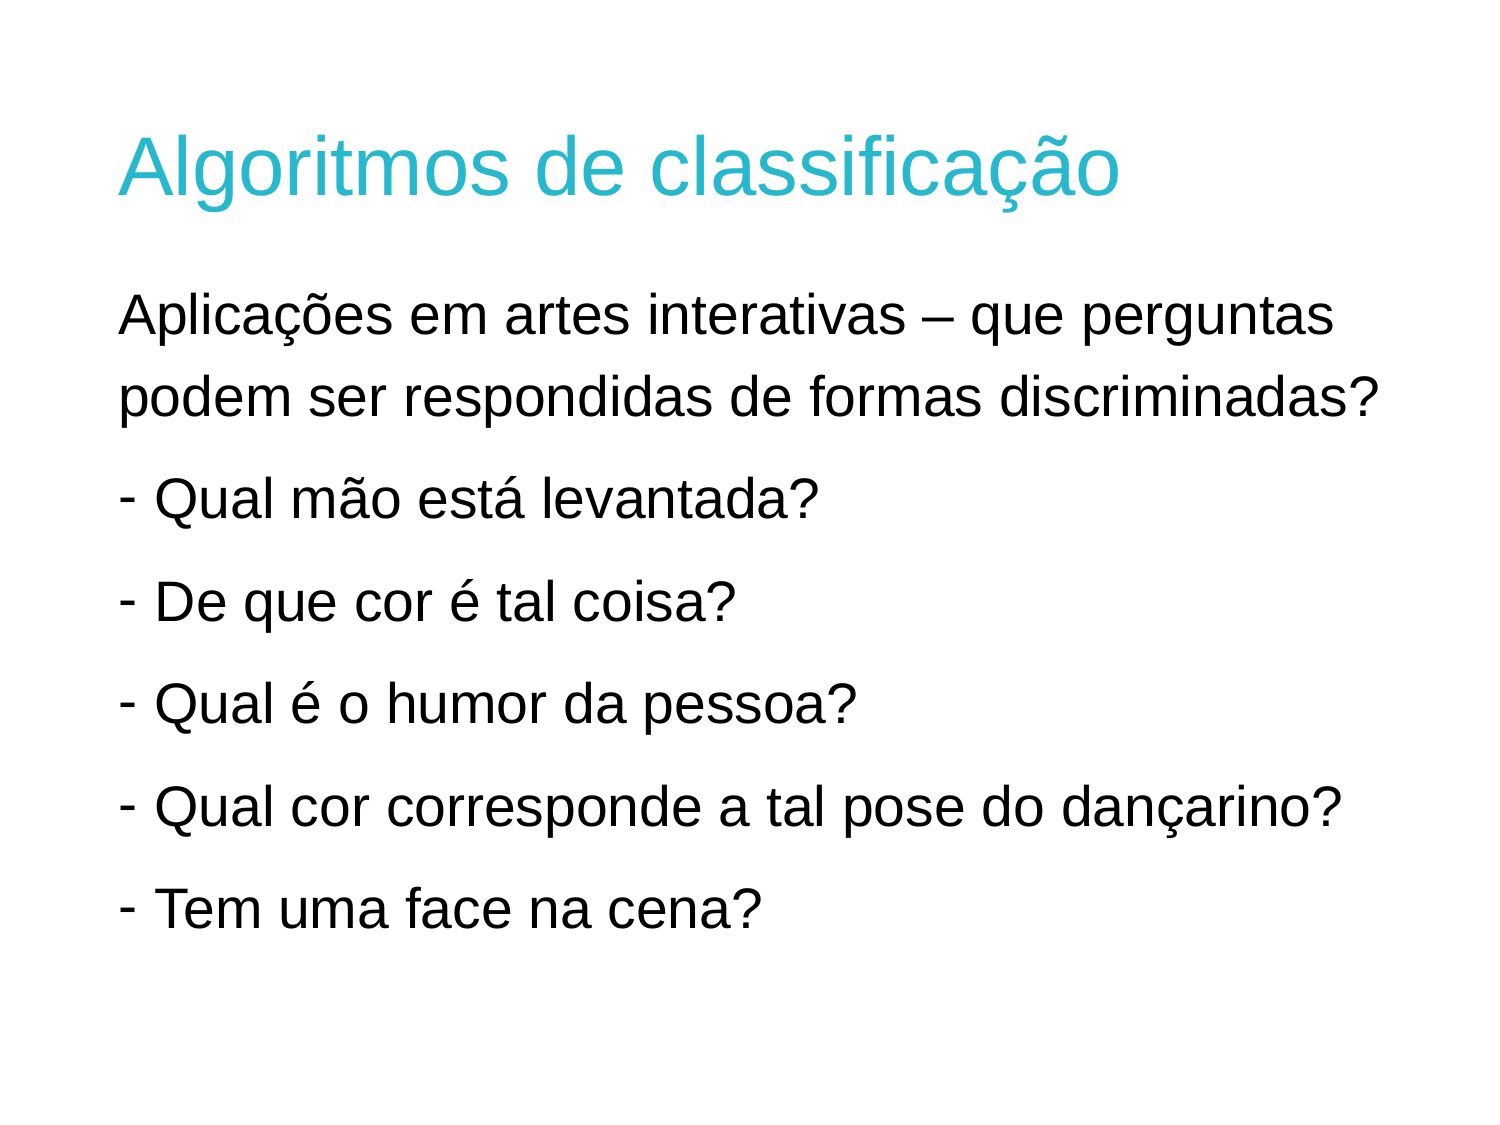

# Algoritmos de classificação
Aplicações em artes interativas – que perguntas podem ser respondidas de formas discriminadas?
Qual mão está levantada?
De que cor é tal coisa?
Qual é o humor da pessoa?
Qual cor corresponde a tal pose do dançarino?
Tem uma face na cena?